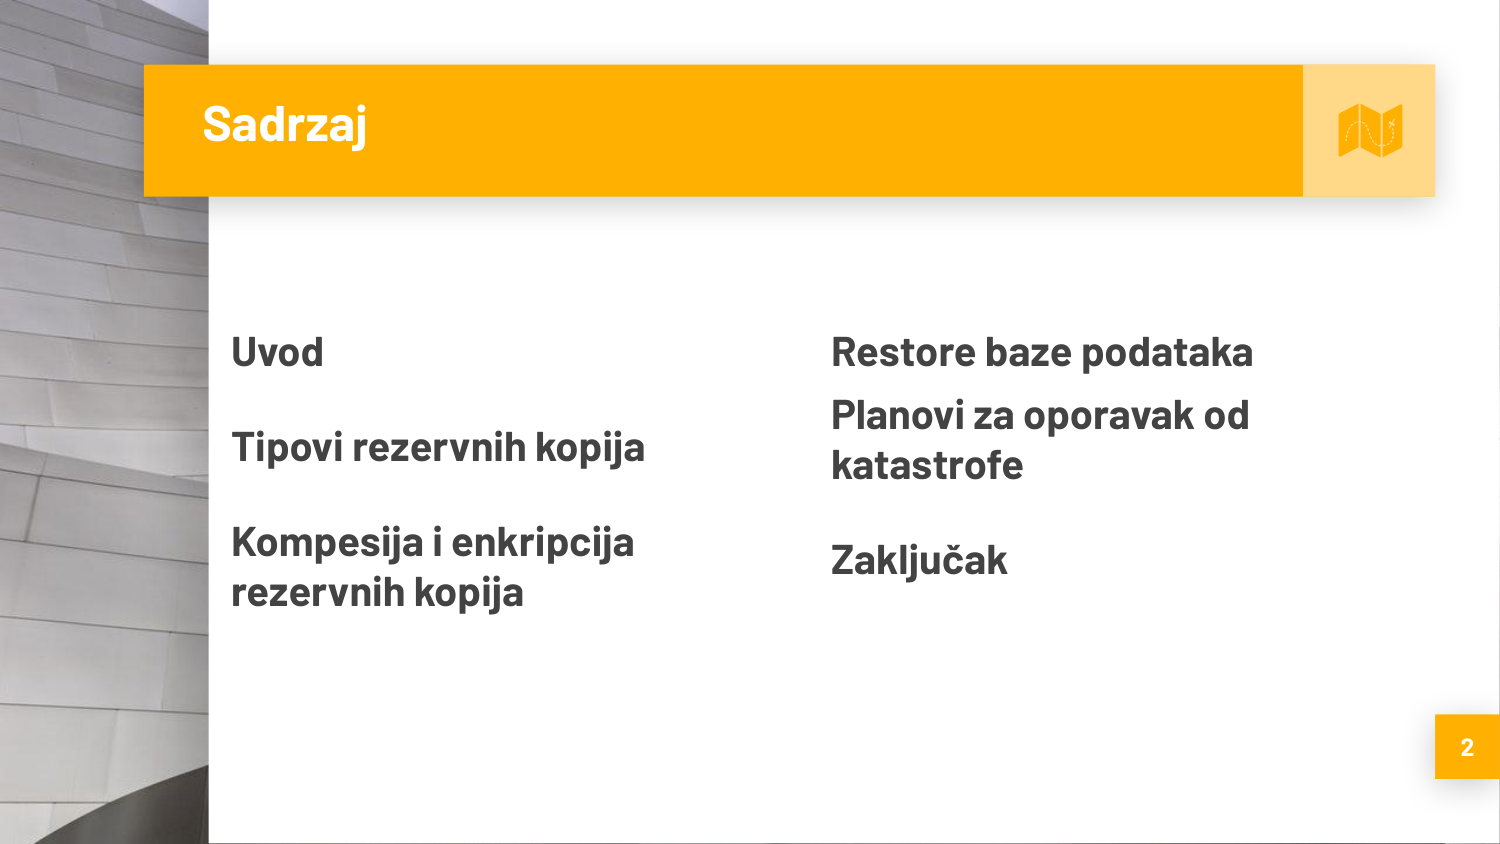

Sadrzaj

Uvod
Tipovi rezervnih kopija
Kompesija i enkripcija
rezervnih kopija

Restore baze podataka
Planovi za oporavak od katastrofe
Zaključak

2